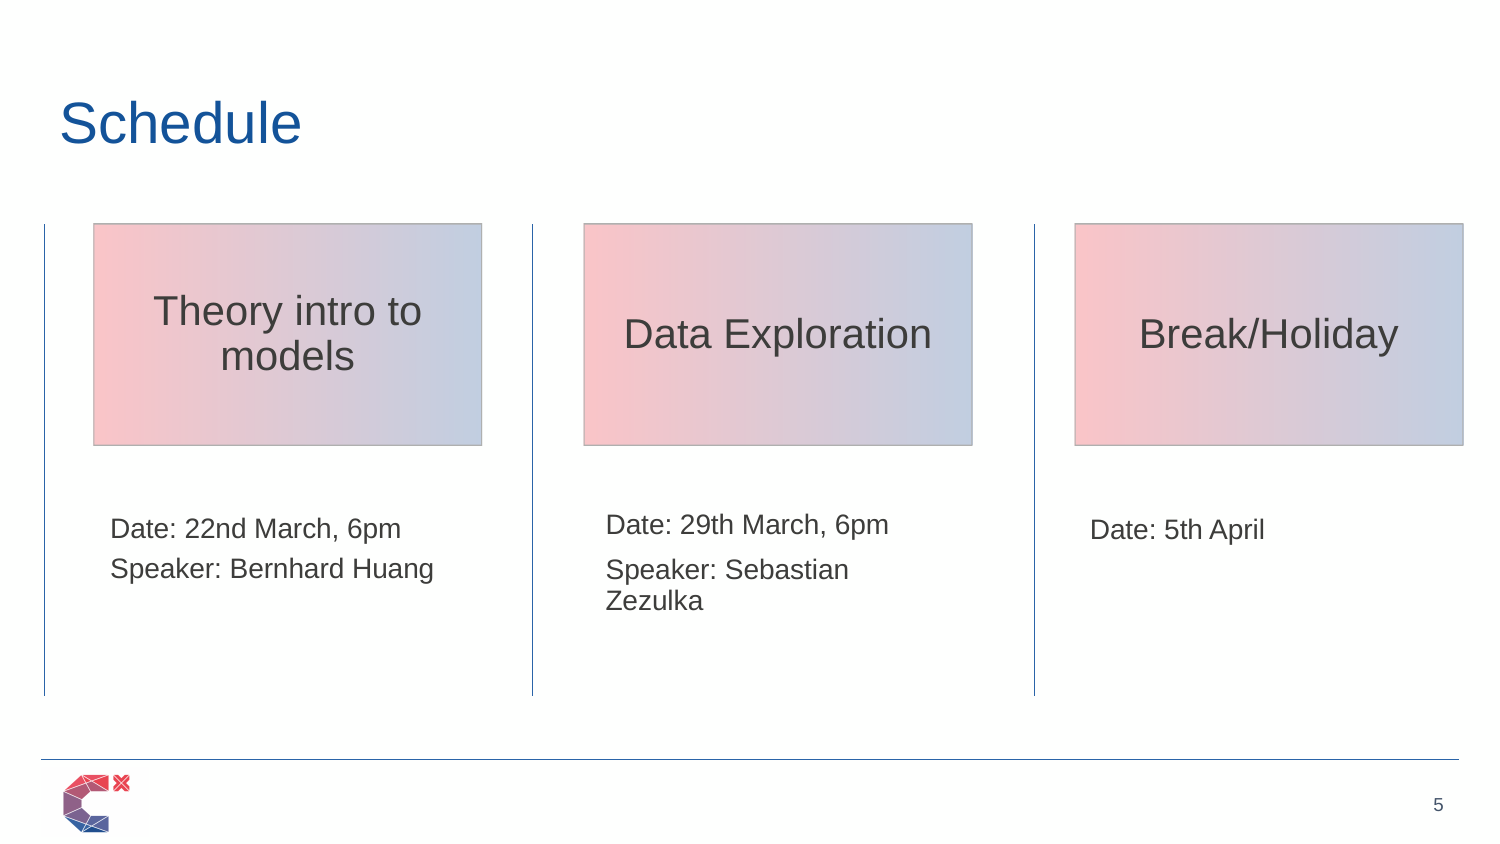

# Schedule
Theory intro to models
Data Exploration
Break/Holiday
Date: 29th March, 6pm
Speaker: Sebastian Zezulka
Date: 22nd March, 6pm
Speaker: Bernhard Huang
Date: 5th April